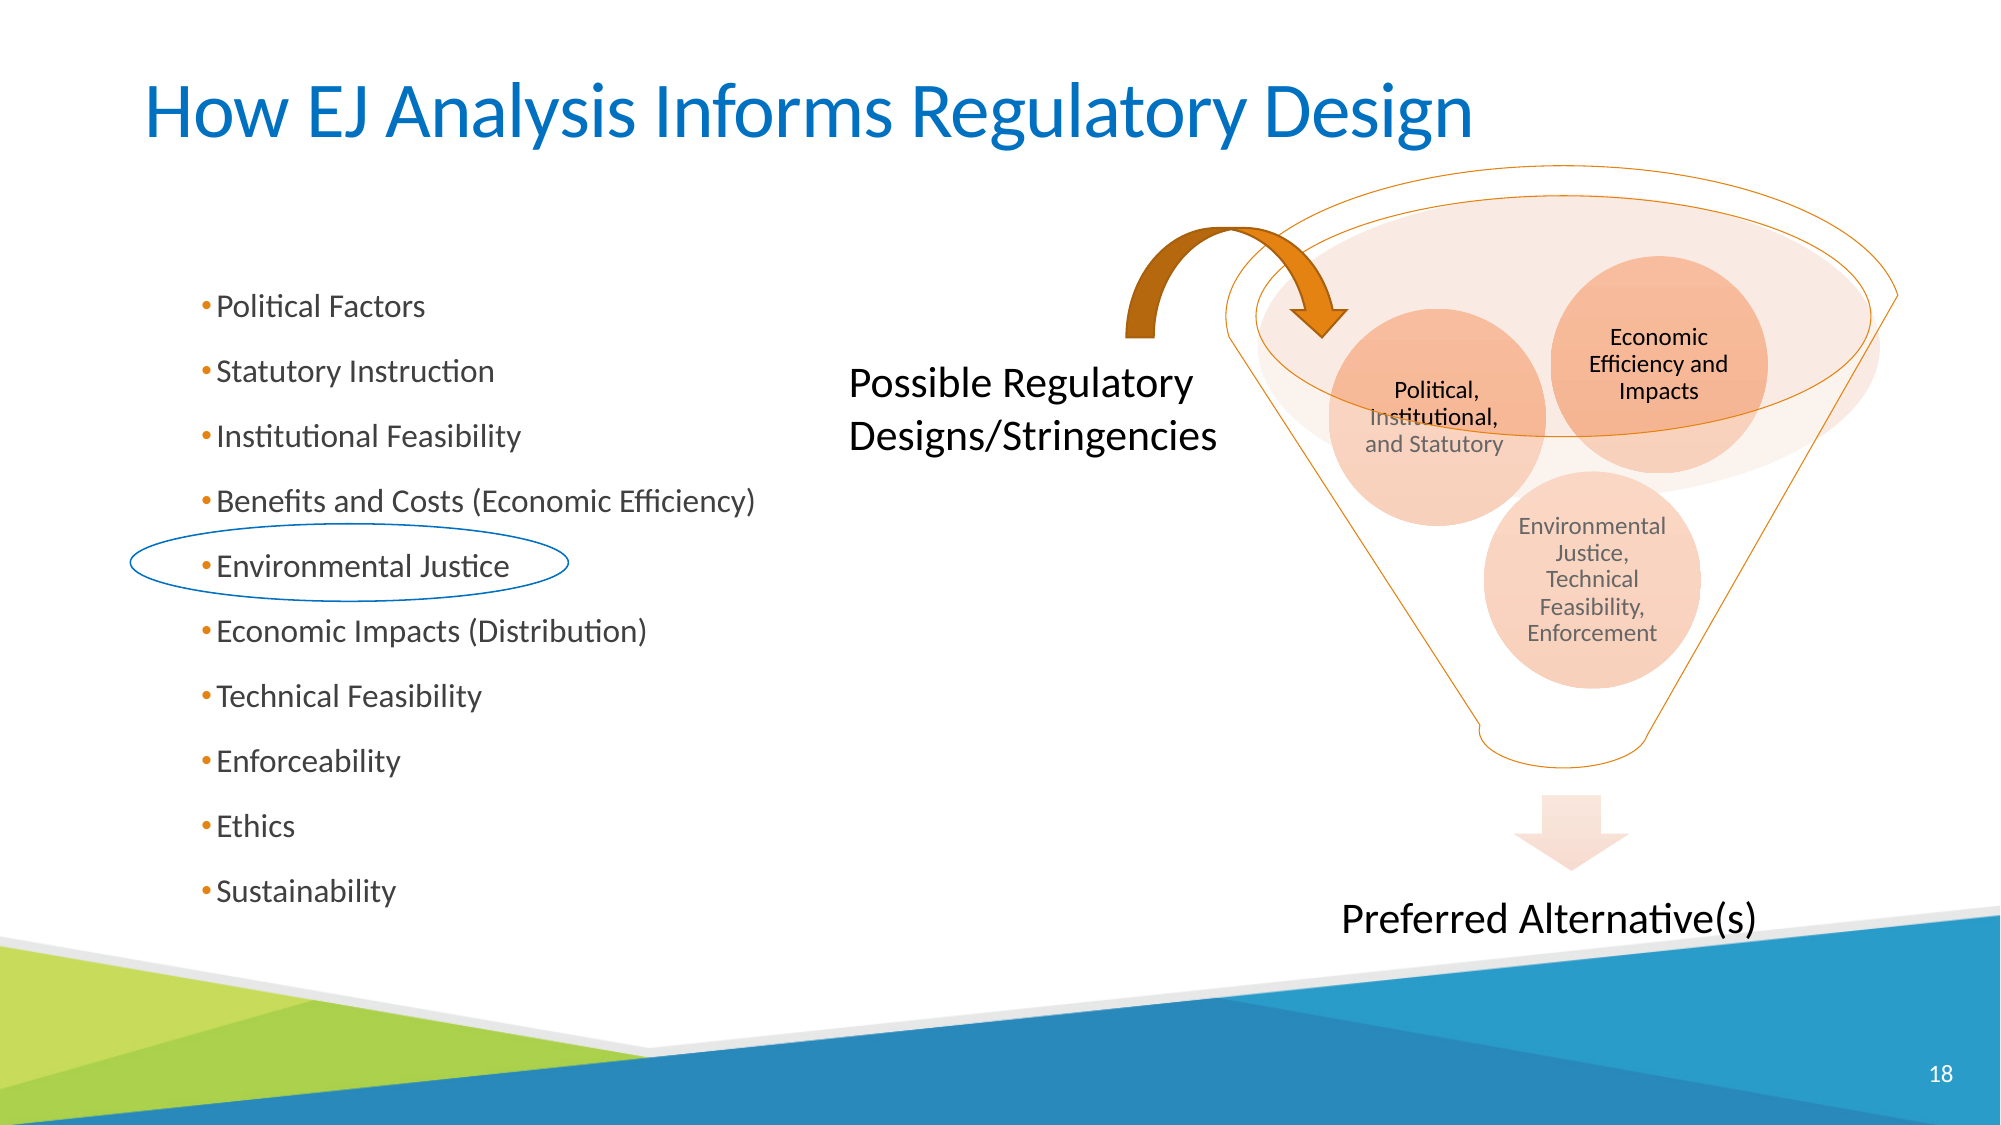

# How EJ Analysis Informs Regulatory Design
Preferred Alternative(s)
Environmental Justice, Technical Feasibility, Enforcement
Political, Institutional,  and Statutory
Economic Efficiency and Impacts

Political Factors
Statutory Instruction
Institutional Feasibility
Benefits and Costs (Economic Efficiency)
Environmental Justice
Economic Impacts (Distribution)
Technical Feasibility
Enforceability
Ethics
Sustainability
Possible Regulatory Designs/Stringencies

18